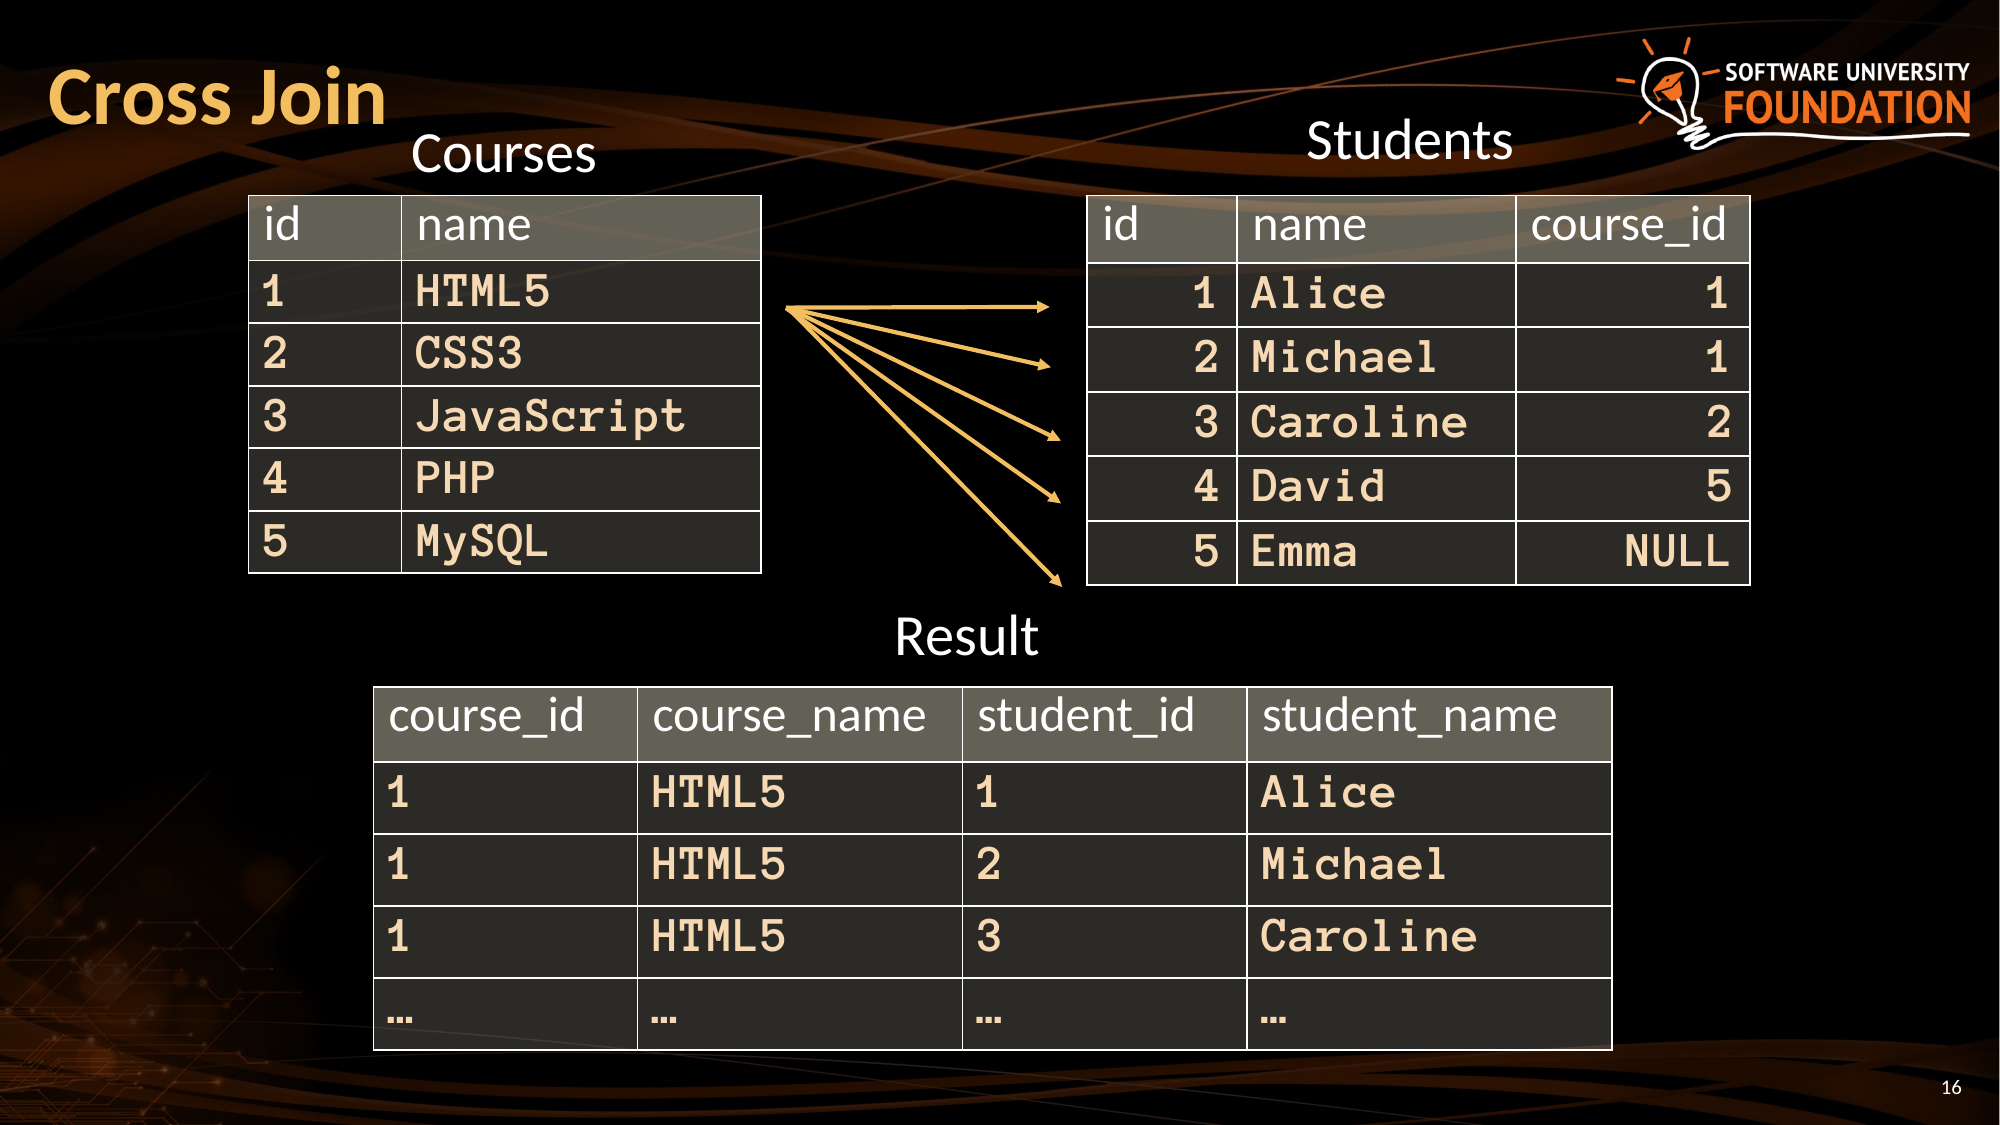

# Cross Join
Students
Courses
| id | name |
| --- | --- |
| 1 | HTML5 |
| 2 | CSS3 |
| 3 | JavaScript |
| 4 | PHP |
| 5 | MySQL |
| id | name | course\_id |
| --- | --- | --- |
| 1 | Alice | 1 |
| 2 | Michael | 1 |
| 3 | Caroline | 2 |
| 4 | David | 5 |
| 5 | Emma | NULL |
Result
| course\_id | course\_name | student\_id | student\_name |
| --- | --- | --- | --- |
| 1 | HTML5 | 1 | Alice |
| 1 | HTML5 | 2 | Michael |
| 1 | HTML5 | 3 | Caroline |
| … | … | … | … |
16